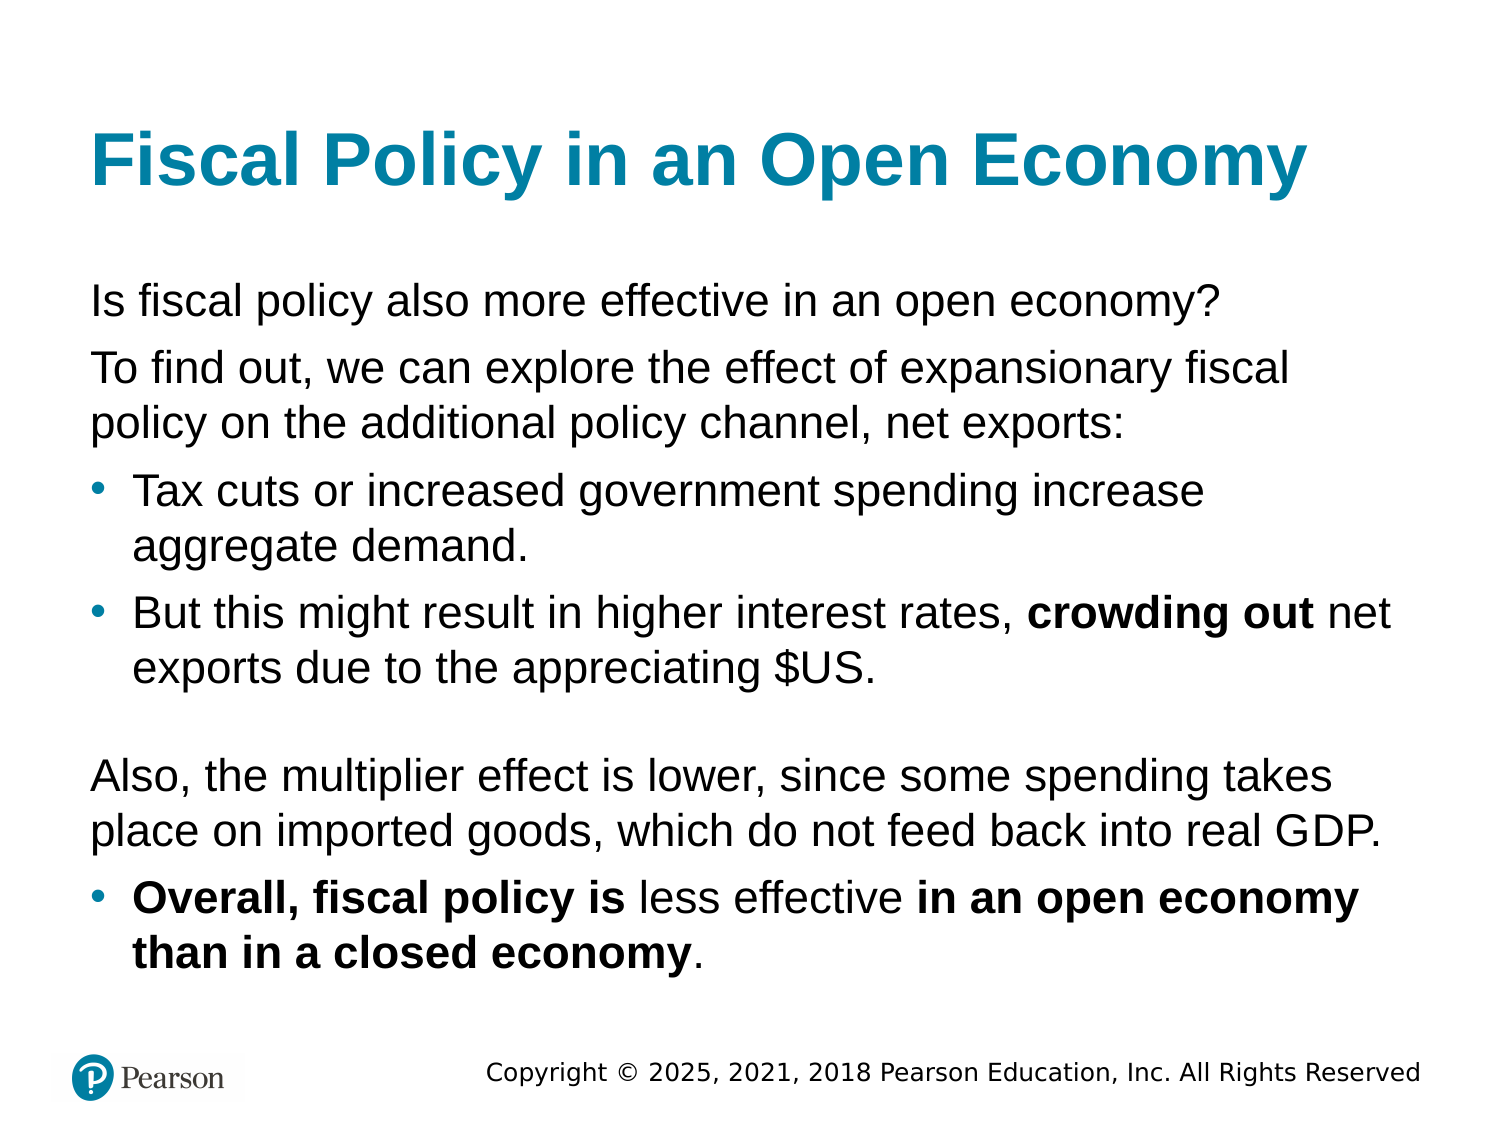

# Fiscal Policy in an Open Economy
Is fiscal policy also more effective in an open economy?
To find out, we can explore the effect of expansionary fiscal policy on the additional policy channel, net exports:
Tax cuts or increased government spending increase aggregate demand.
But this might result in higher interest rates, crowding out net exports due to the appreciating $U S.
Also, the multiplier effect is lower, since some spending takes place on imported goods, which do not feed back into real G D P.
Overall, fiscal policy is less effective in an open economy than in a closed economy.